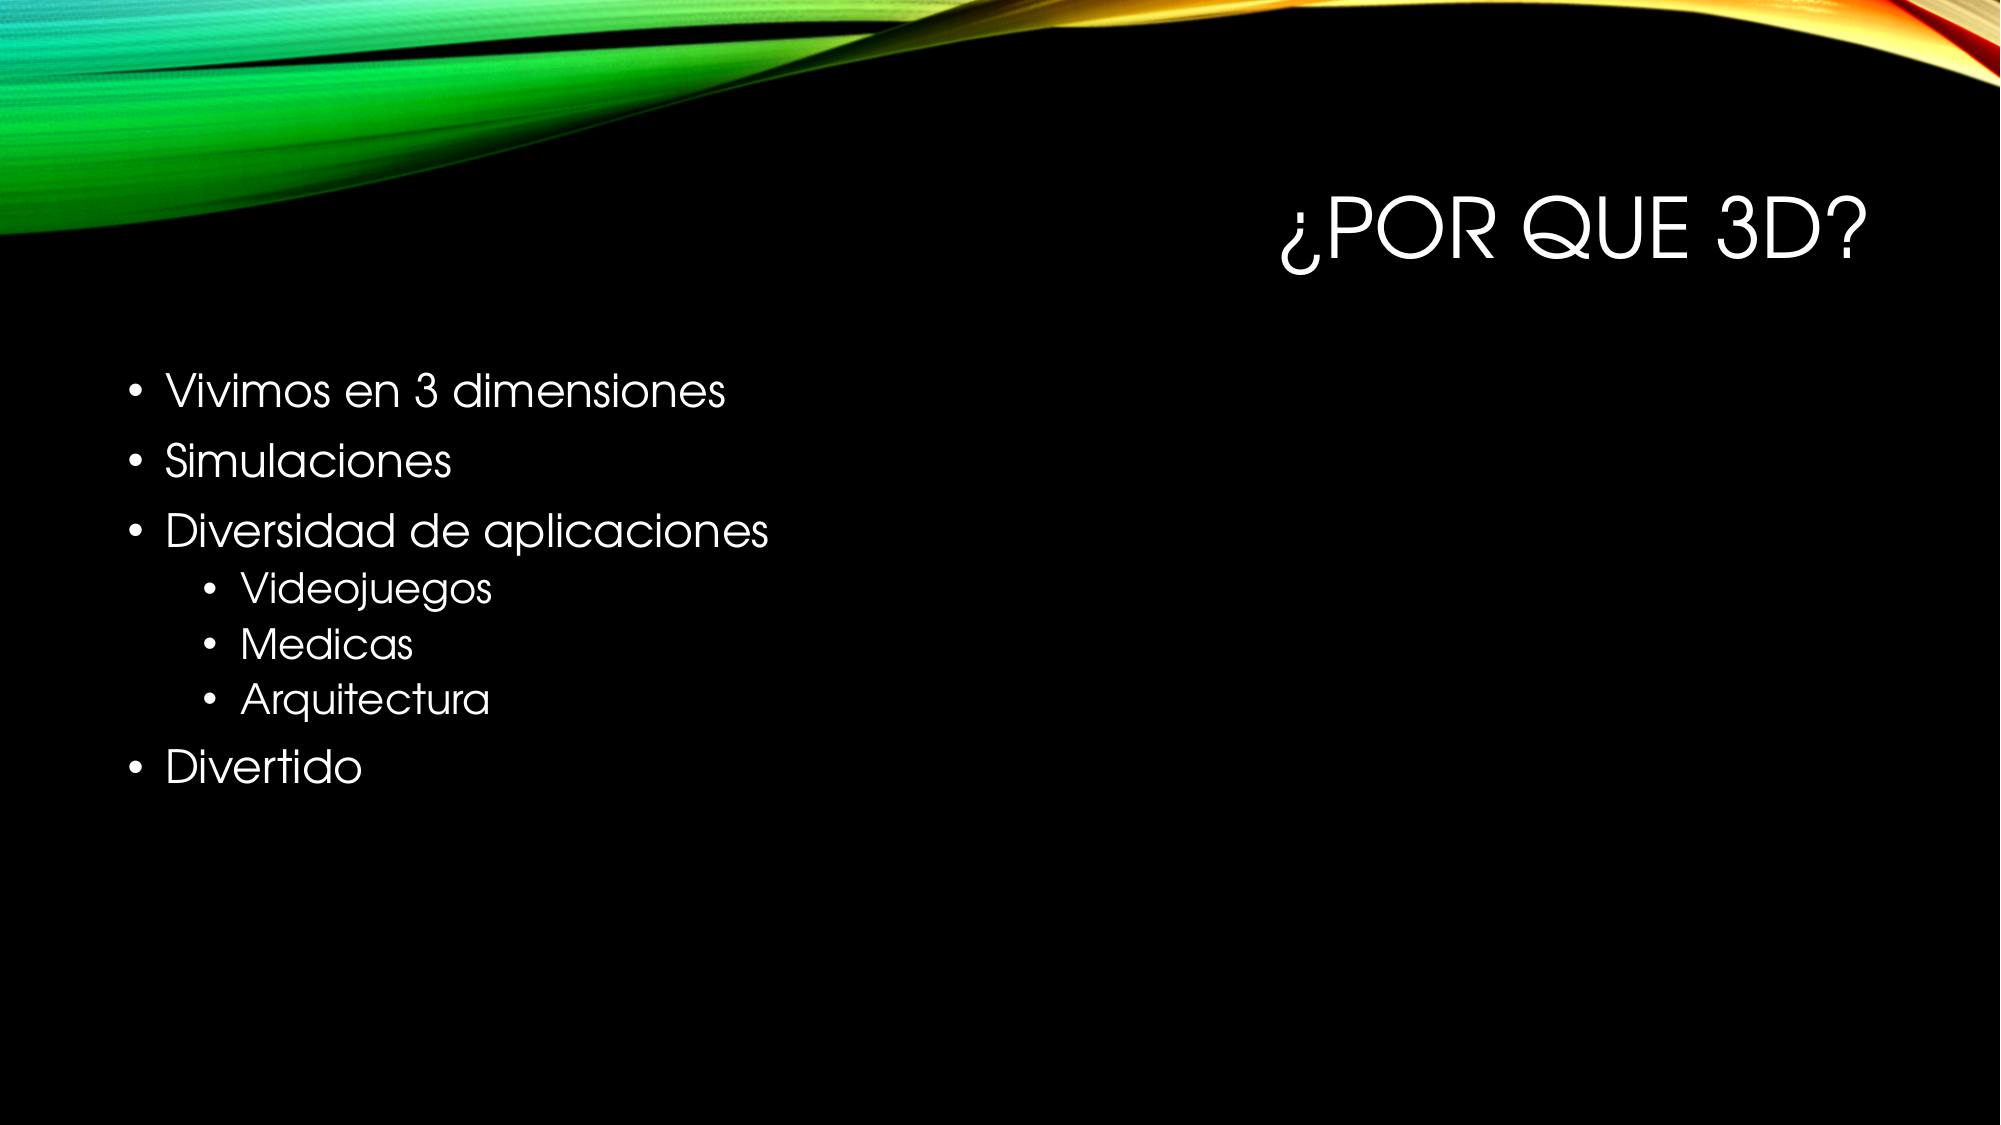

# ¿Por que 3D?
Vivimos en 3 dimensiones
Simulaciones
Diversidad de aplicaciones
Videojuegos
Medicas
Arquitectura
Divertido